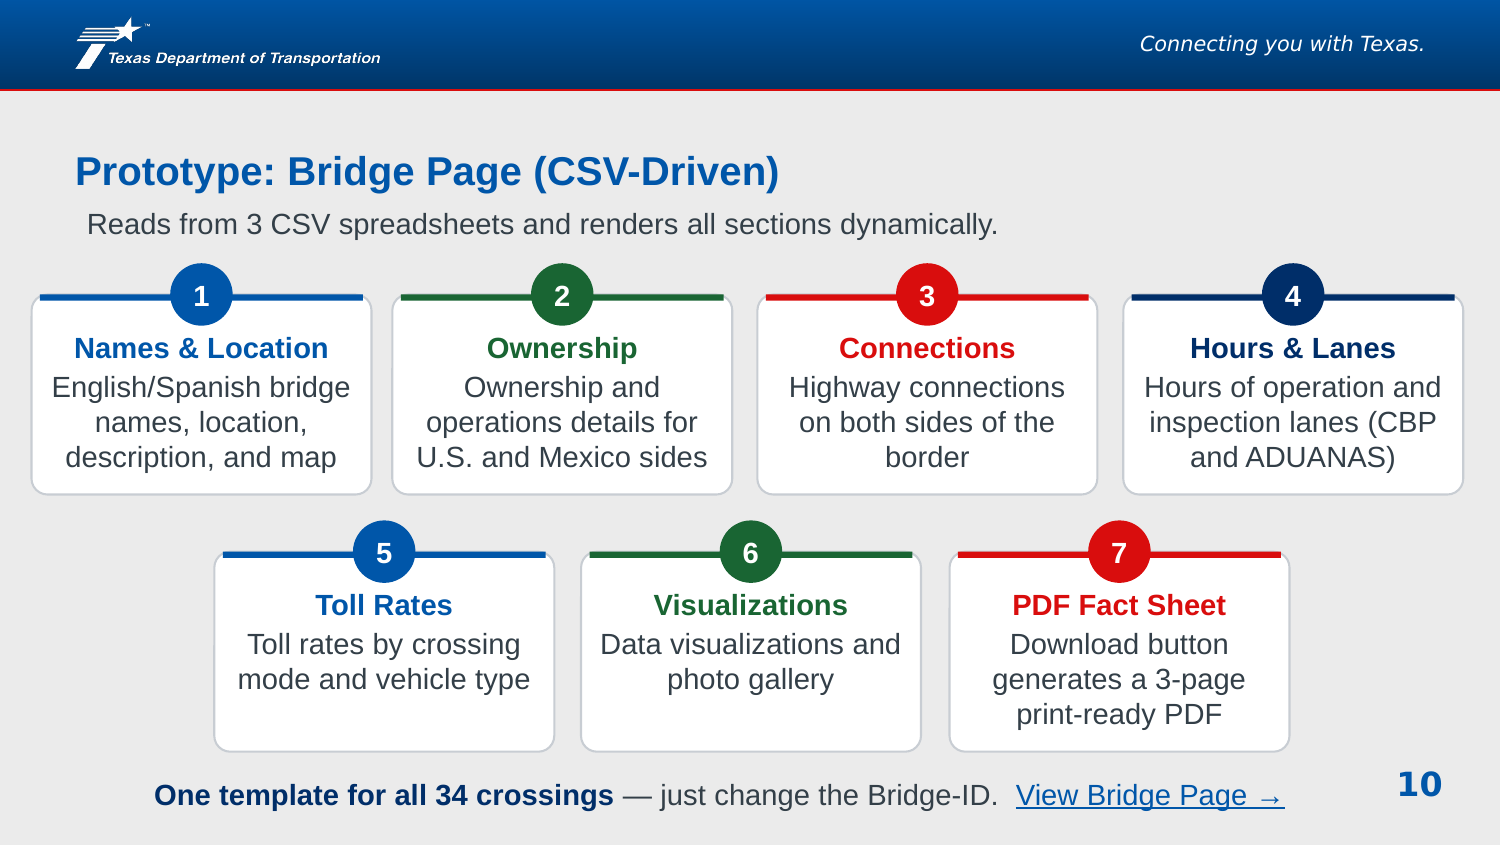

# Prototype: Bridge Page (CSV-Driven)
Reads from 3 CSV spreadsheets and renders all sections dynamically.
1
2
3
4
Names & Location
English/Spanish bridge names, location, description, and map

Ownership
Ownership and operations details for U.S. and Mexico sides

Connections
Highway connections on both sides of the border

Hours & Lanes
Hours of operation and inspection lanes (CBP and ADUANAS)

5
6
7
Toll Rates
Toll rates by crossing mode and vehicle type

Visualizations
Data visualizations and photo gallery

PDF Fact Sheet
Download button generates a 3-page print-ready PDF

One template for all 34 crossings — just change the Bridge-ID.  View Bridge Page →